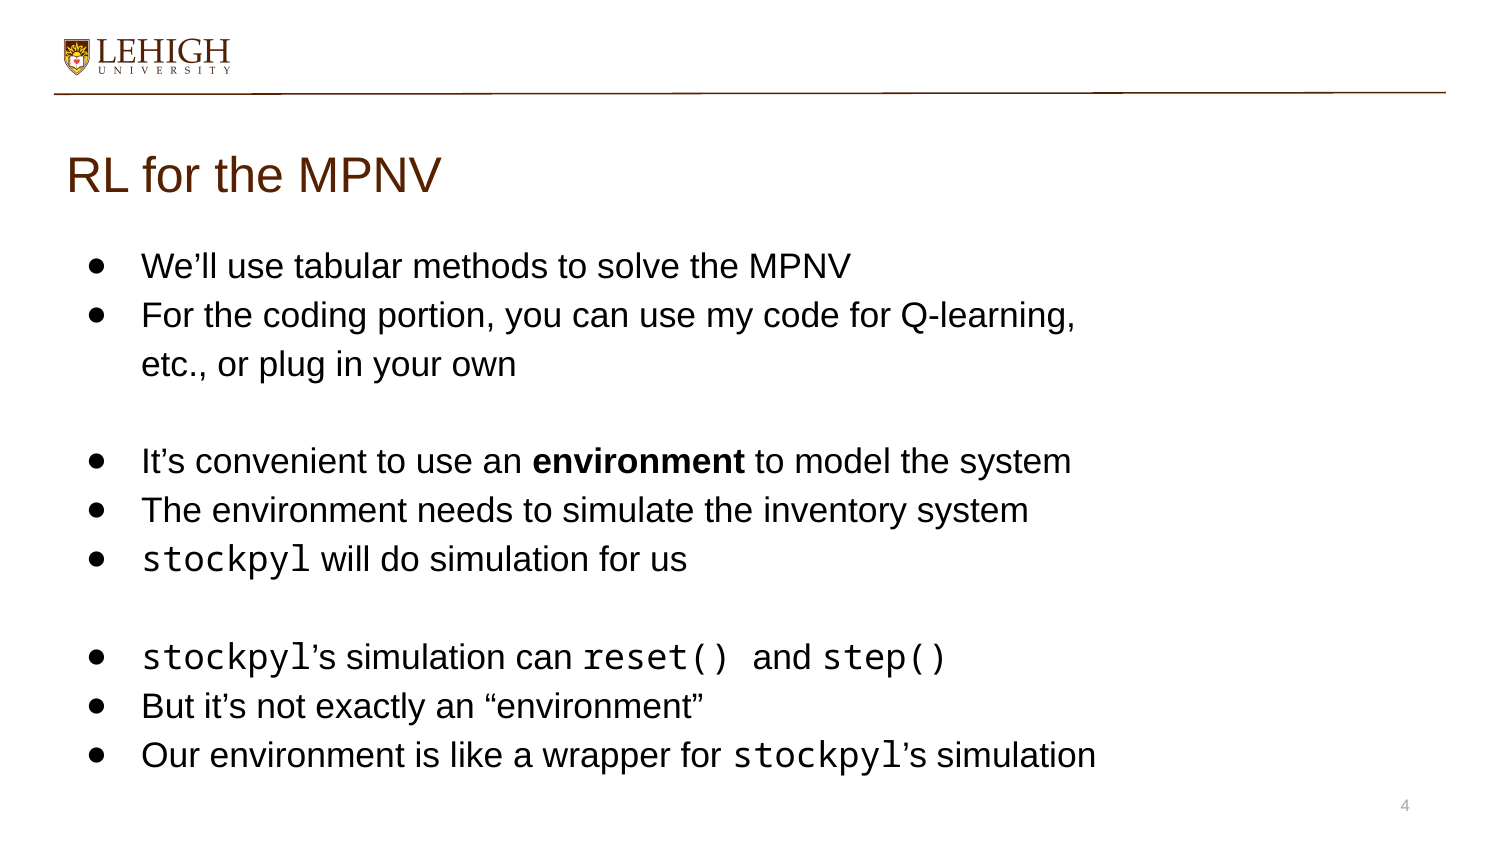

# RL for the MPNV
We’ll use tabular methods to solve the MPNV
For the coding portion, you can use my code for Q-learning, etc., or plug in your own

It’s convenient to use an environment to model the system
The environment needs to simulate the inventory system
stockpyl will do simulation for us

stockpyl’s simulation can reset() and step()
But it’s not exactly an “environment”
Our environment is like a wrapper for stockpyl’s simulation